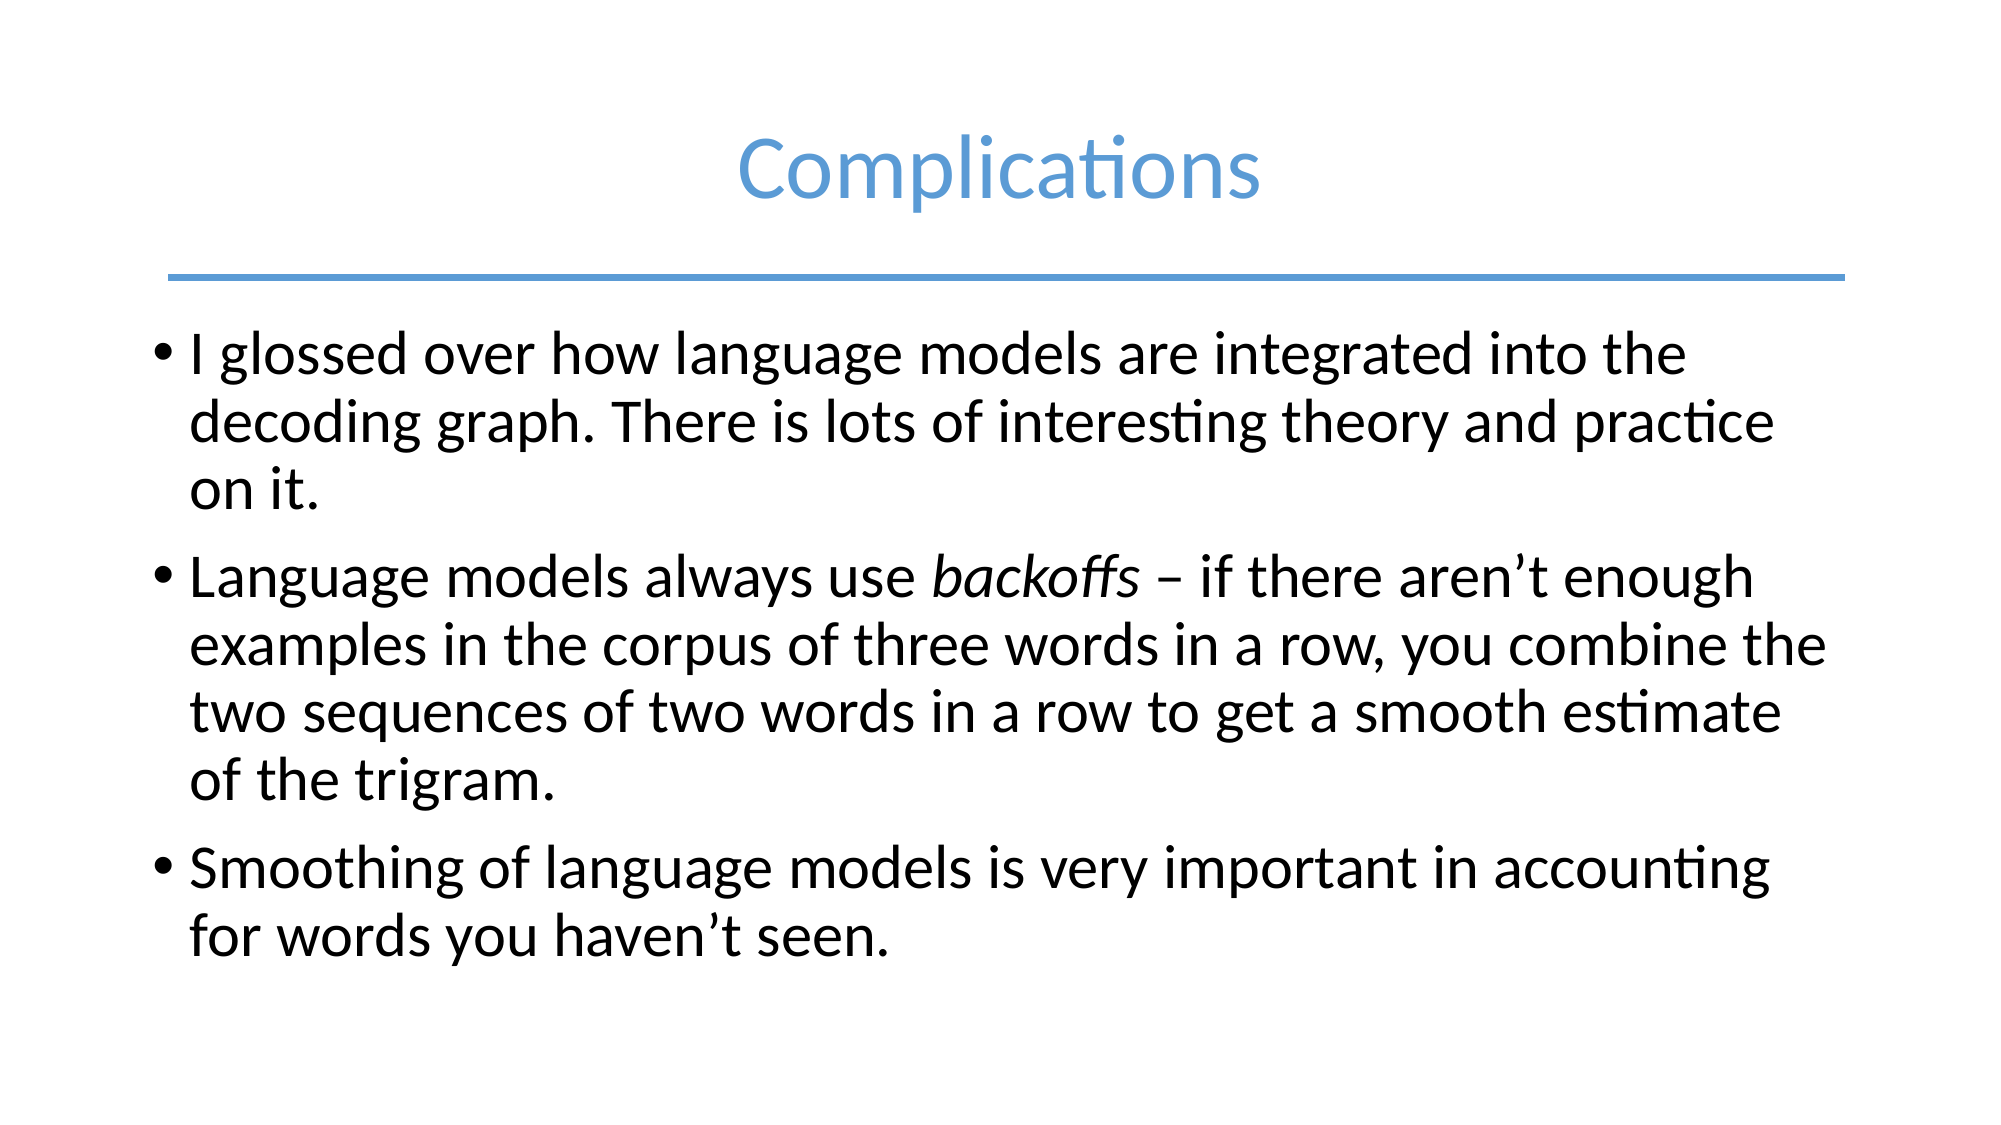

# Complications
I glossed over how language models are integrated into the decoding graph. There is lots of interesting theory and practice on it.
Language models always use backoffs – if there aren’t enough examples in the corpus of three words in a row, you combine the two sequences of two words in a row to get a smooth estimate of the trigram.
Smoothing of language models is very important in accounting for words you haven’t seen.